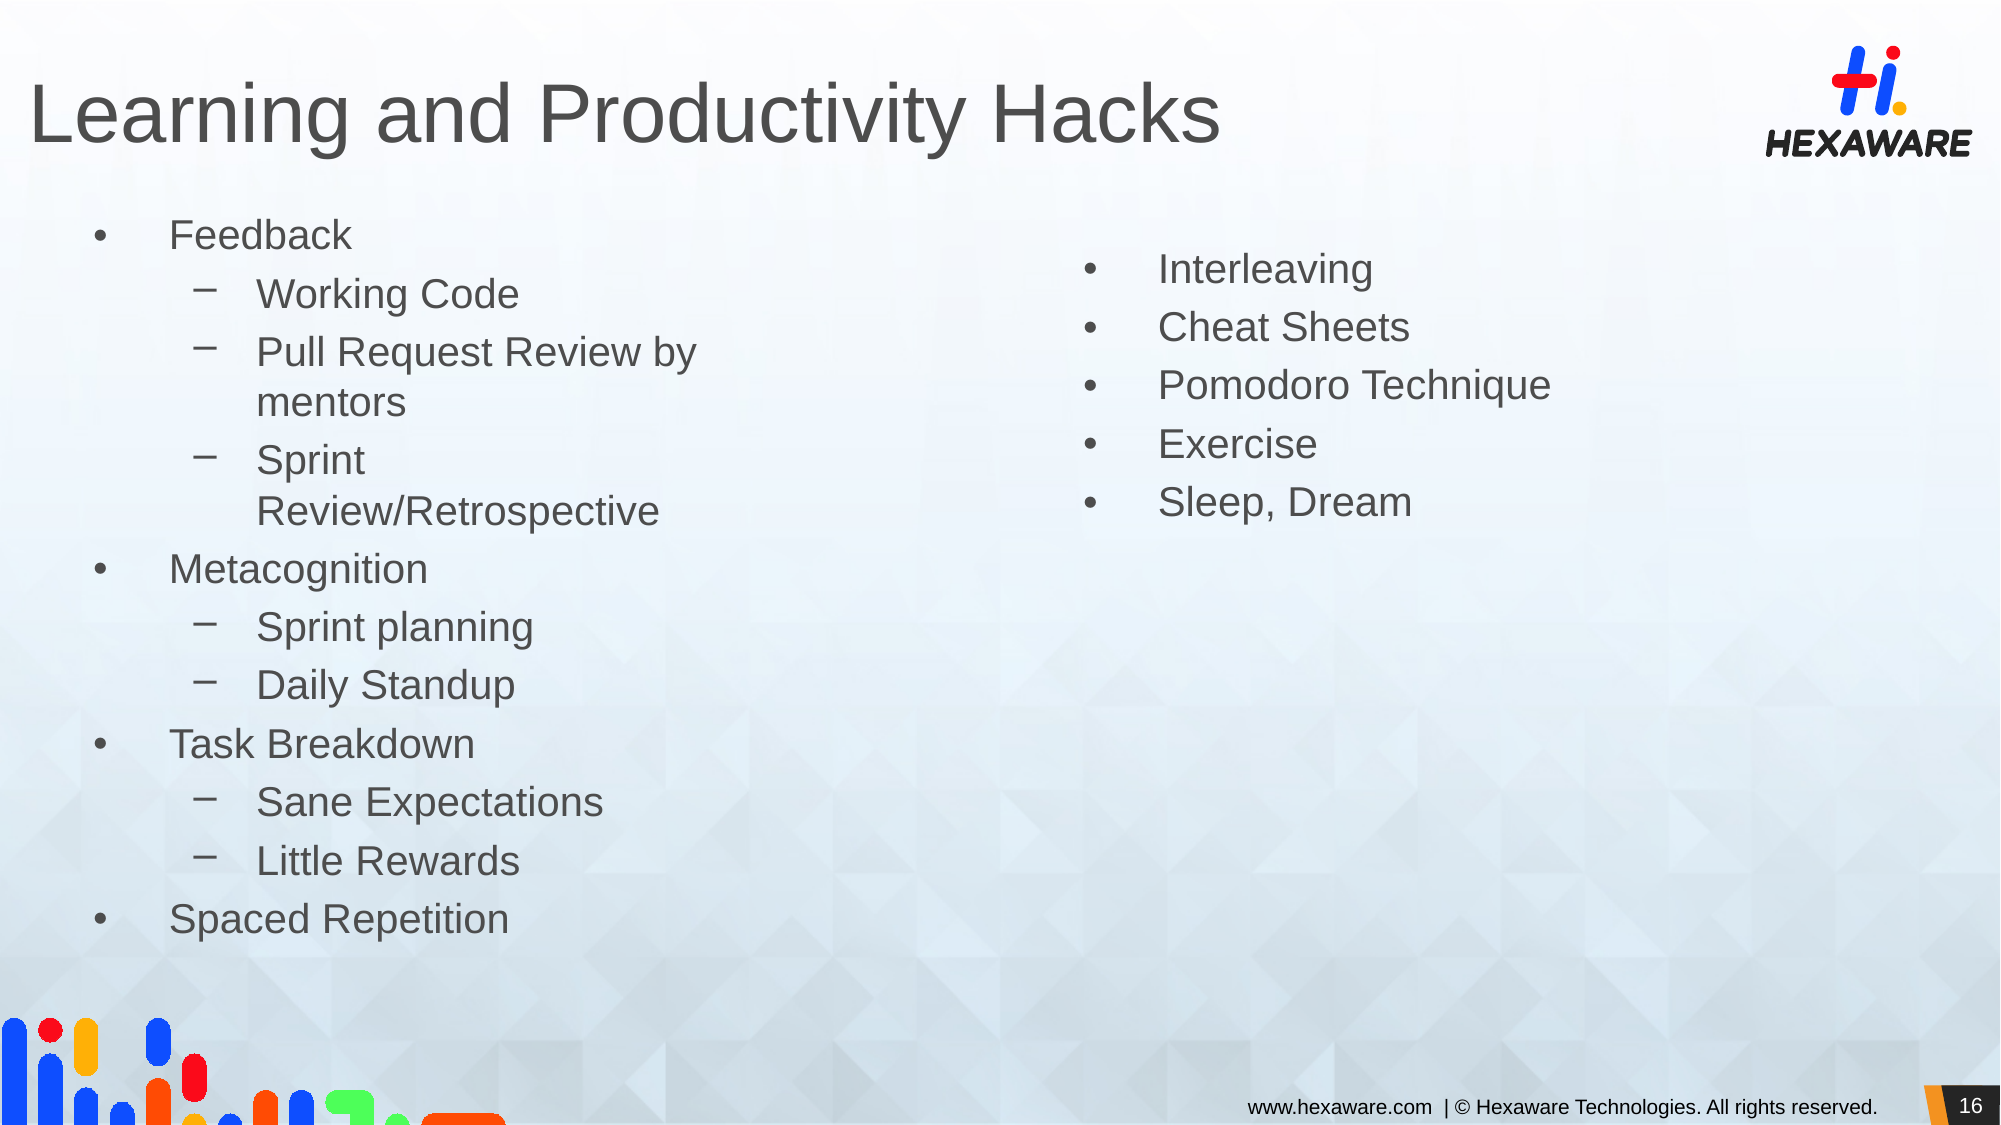

# Learning and Productivity Hacks
Feedback
Working Code
Pull Request Review by mentors
Sprint Review/Retrospective
Metacognition
Sprint planning
Daily Standup
Task Breakdown
Sane Expectations
Little Rewards
Spaced Repetition

Interleaving
Cheat Sheets
Pomodoro Technique
Exercise
Sleep, Dream